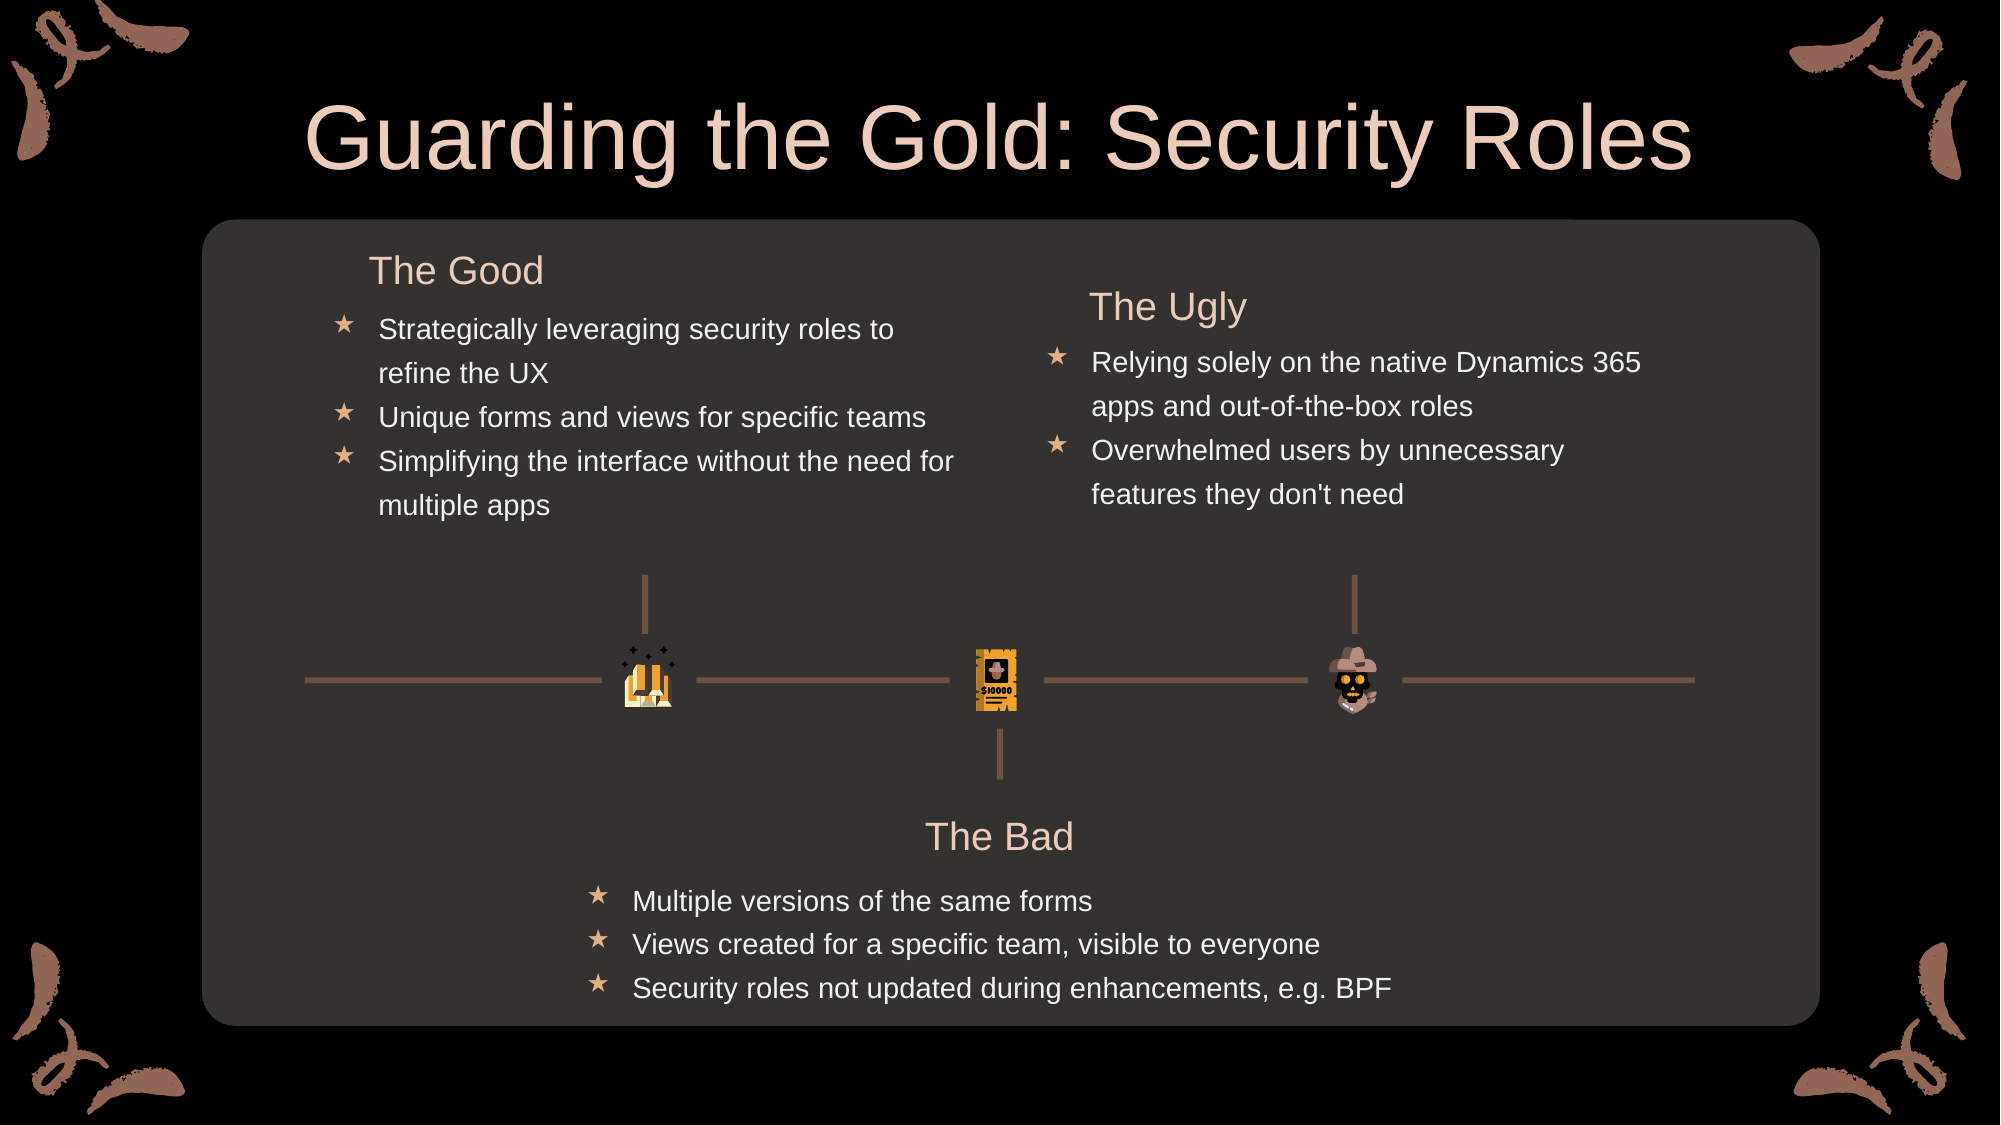

# Guarding the Gold: Security Roles

The Good
The Ugly
Strategically leveraging security roles to refine the UX
Unique forms and views for specific teams
Simplifying the interface without the need for multiple apps
Relying solely on the native Dynamics 365 apps and out-of-the-box roles
Overwhelmed users by unnecessary features they don't need

1
2
3

The Bad
Multiple versions of the same forms
Views created for a specific team, visible to everyone
Security roles not updated during enhancements, e.g. BPF